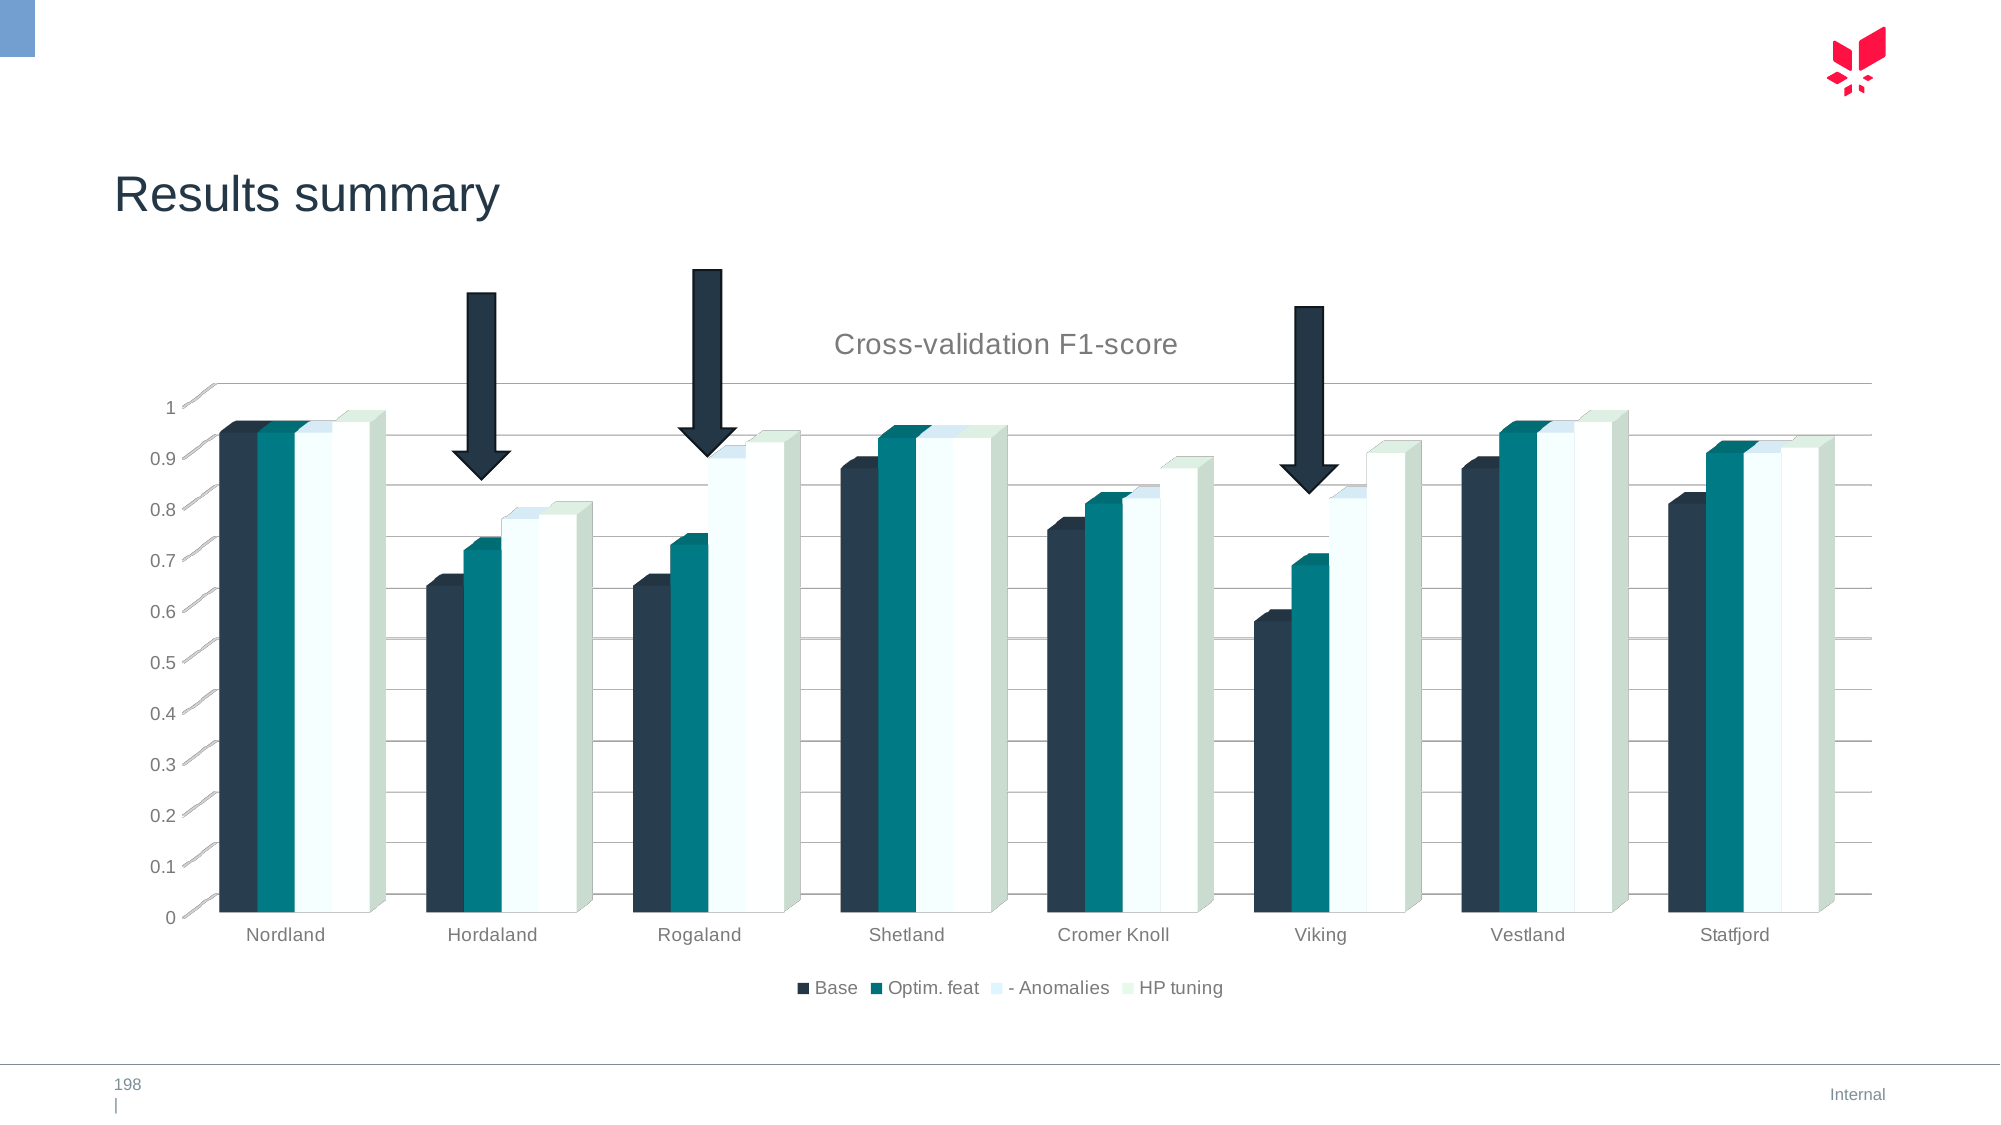

# Results summary

[unsupported chart]

198  |